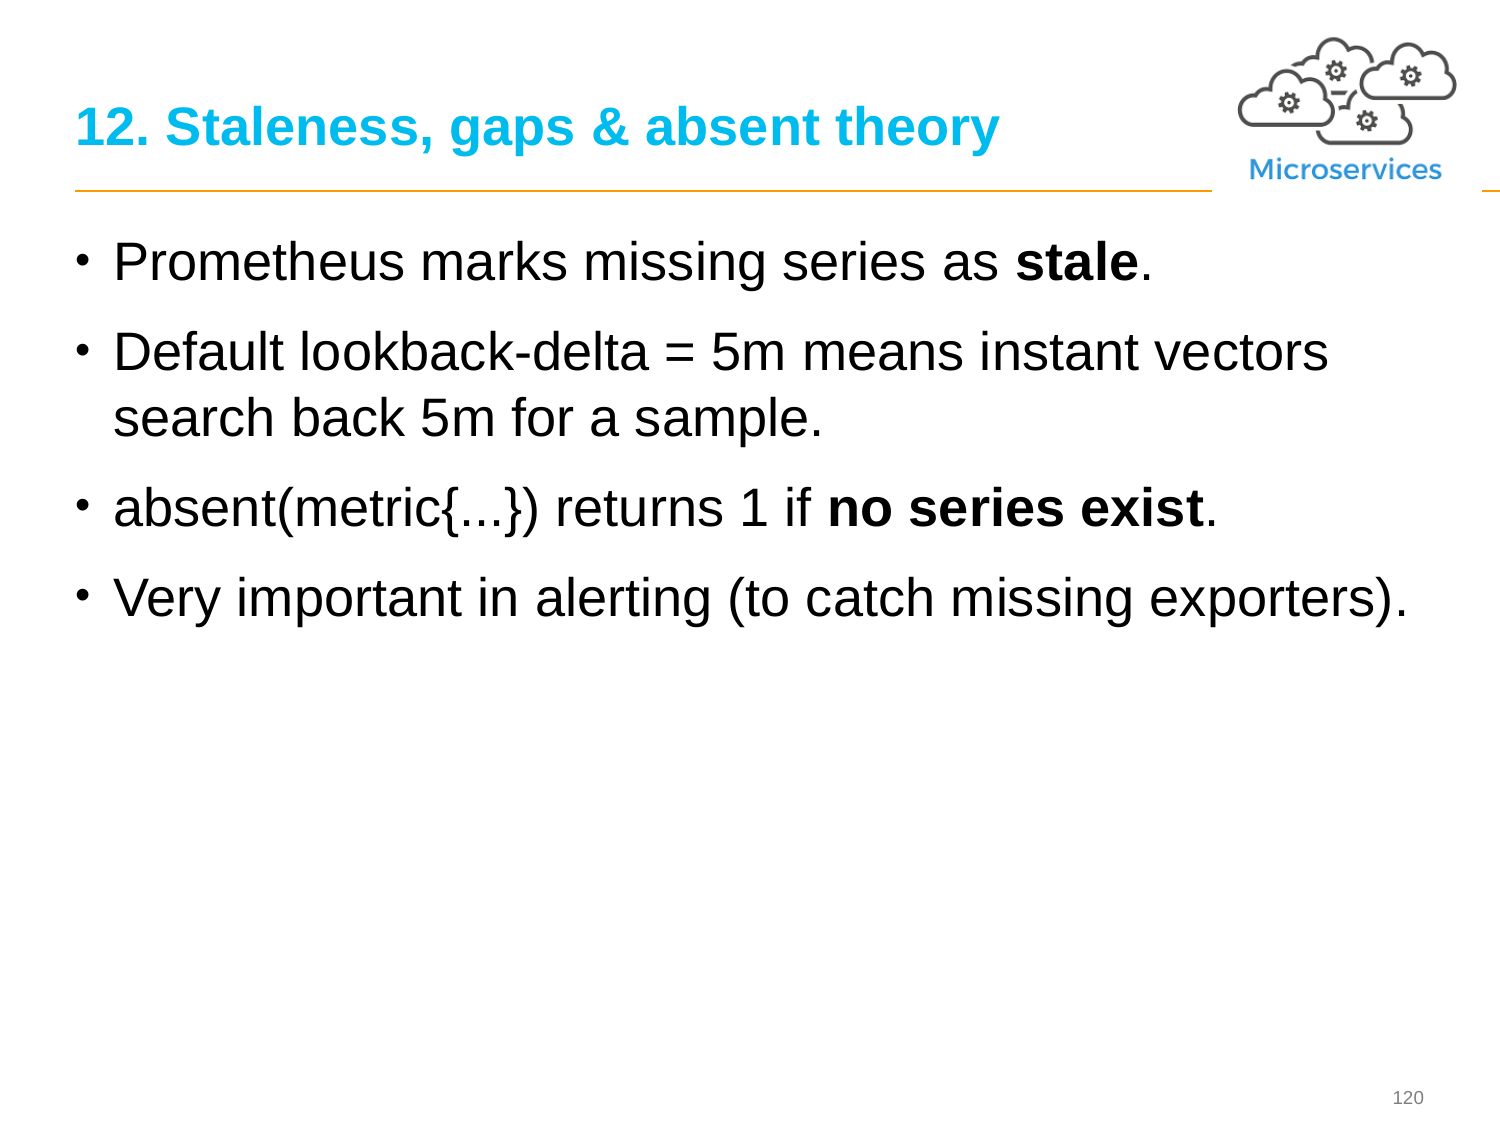

# 12. Staleness, gaps & absent theory
Prometheus marks missing series as stale.
Default lookback-delta = 5m means instant vectors search back 5m for a sample.
absent(metric{...}) returns 1 if no series exist.
Very important in alerting (to catch missing exporters).